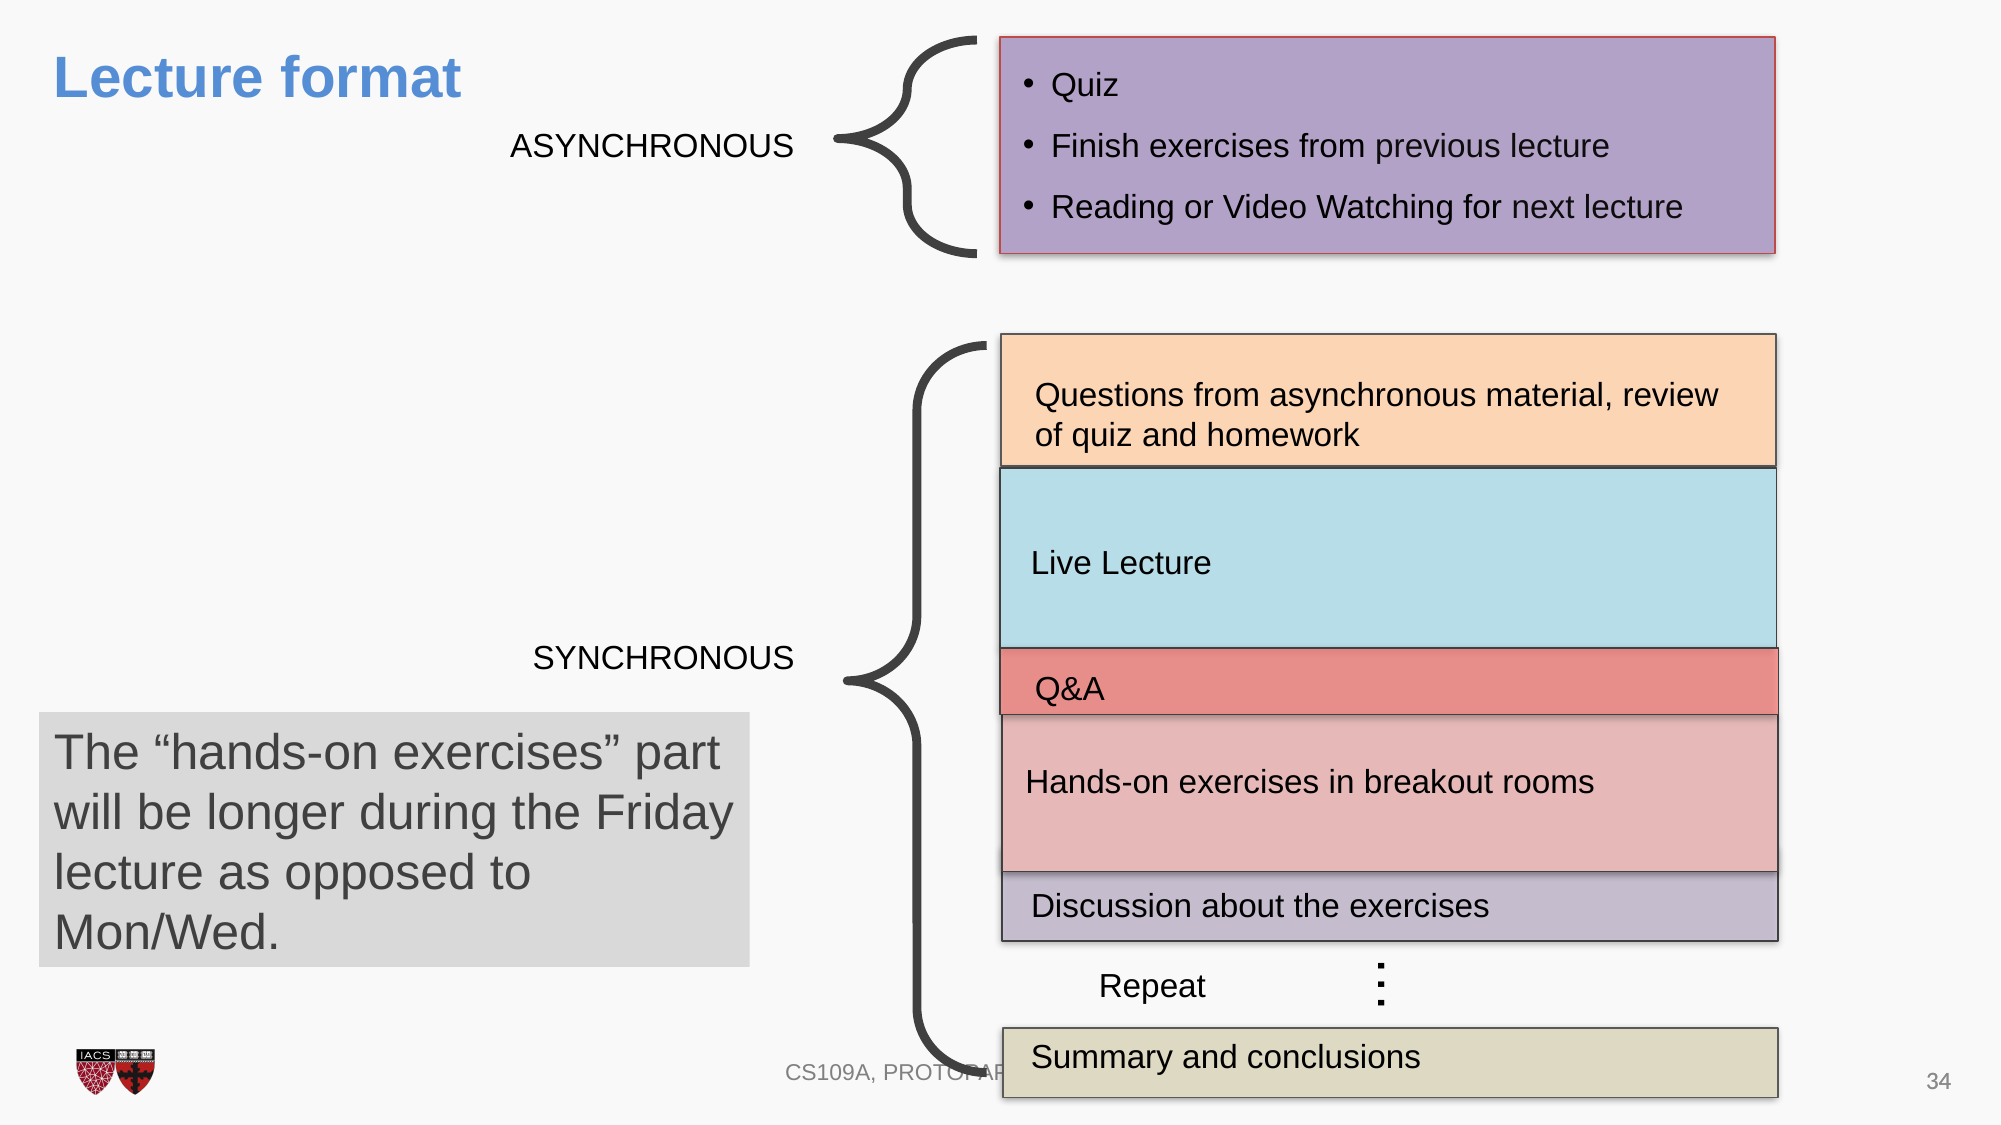

Lecture format

Quiz
Finish exercises from previous lecture
Reading or Video Watching for next lecture
ASYNCHRONOUS

Questions from asynchronous material, review of quiz and homework

Live Lecture
SYNCHRONOUS
Q&A

The “hands-on exercises” part will be longer during the Friday lecture as opposed to Mon/Wed.
Hands-on exercises in breakout rooms
Discussion about the exercises
Repeat
…
Summary and conclusions
34
34